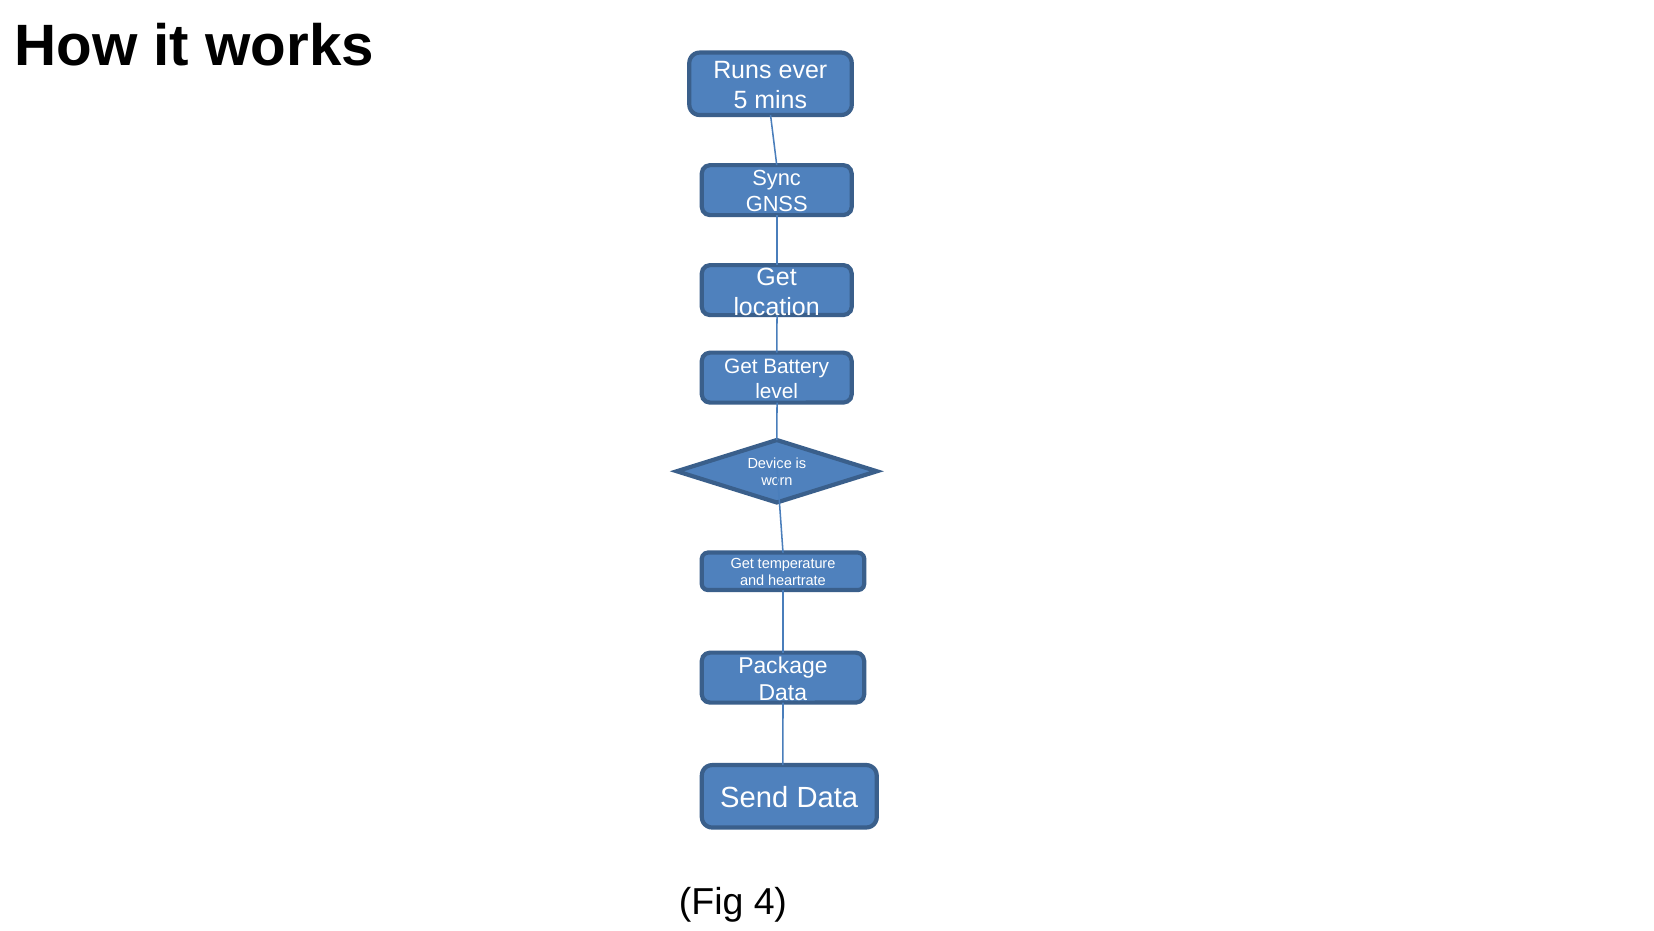

How it works
Runs ever 5 mins
Sync GNSS

Get location
Get Battery level
Device is worn
Get temperature and heartrate
Package Data
Send Data
(Fig 4)